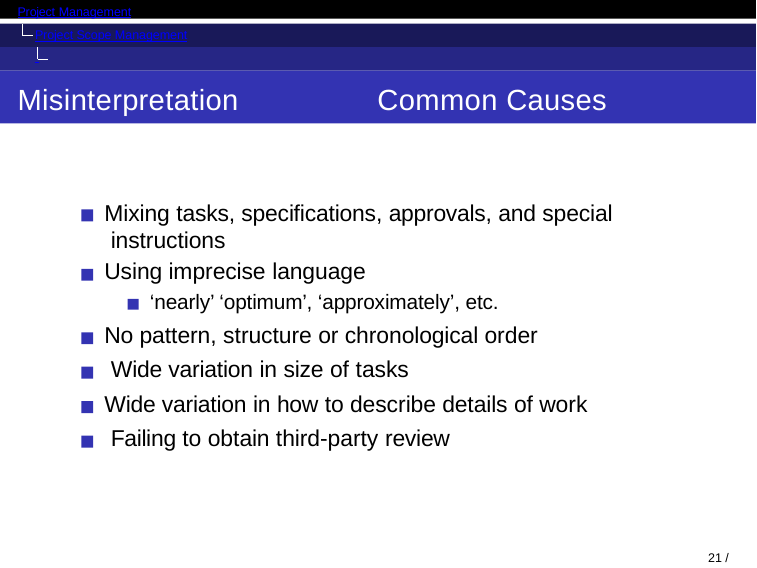

Project Management
Project Scope Management  Introduction

Misinterpretation
Common Causes
Mixing tasks, specifications, approvals, and special  instructions
Using imprecise language
‘nearly’ ‘optimum’, ‘approximately’, etc.
No pattern, structure or chronological order  Wide variation in size of tasks
Wide variation in how to describe details of work  Failing to obtain third-party review

21 / 53